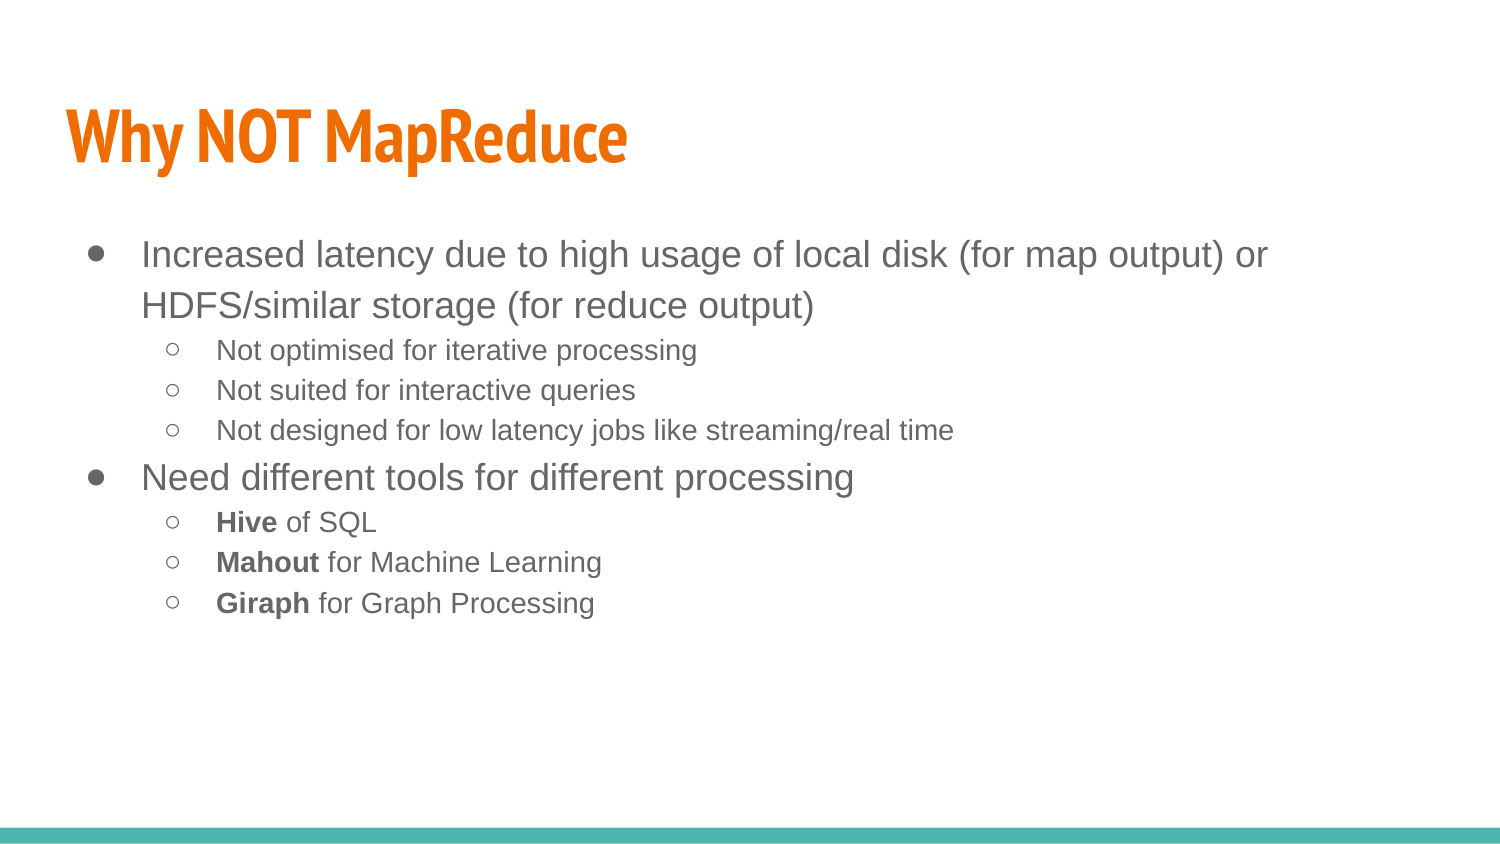

# Why NOT MapReduce
Increased latency due to high usage of local disk (for map output) or HDFS/similar storage (for reduce output)
Not optimised for iterative processing
Not suited for interactive queries
Not designed for low latency jobs like streaming/real time
Need different tools for different processing
Hive of SQL
Mahout for Machine Learning
Giraph for Graph Processing